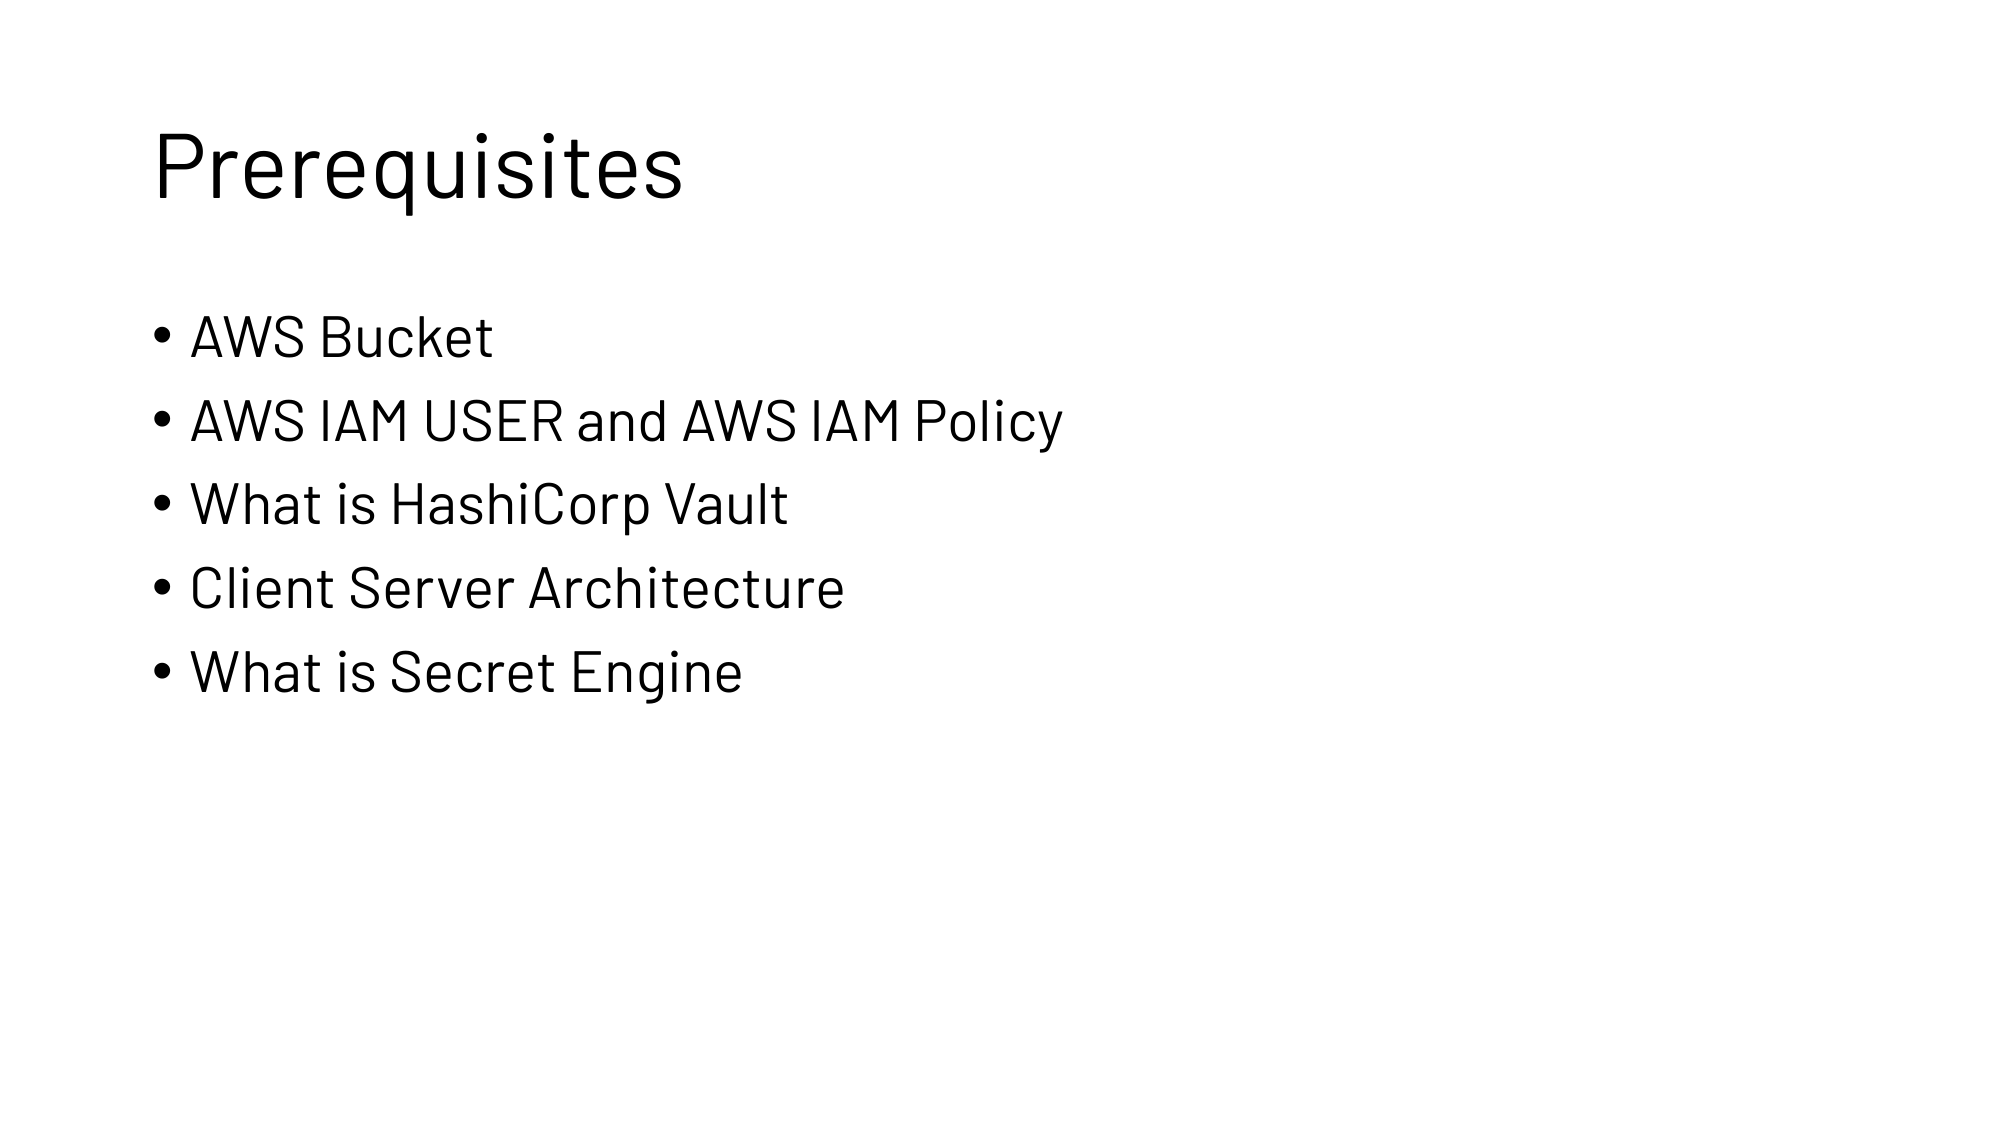

# Prerequisites
AWS Bucket
AWS IAM USER and AWS IAM Policy
What is HashiCorp Vault
Client Server Architecture
What is Secret Engine